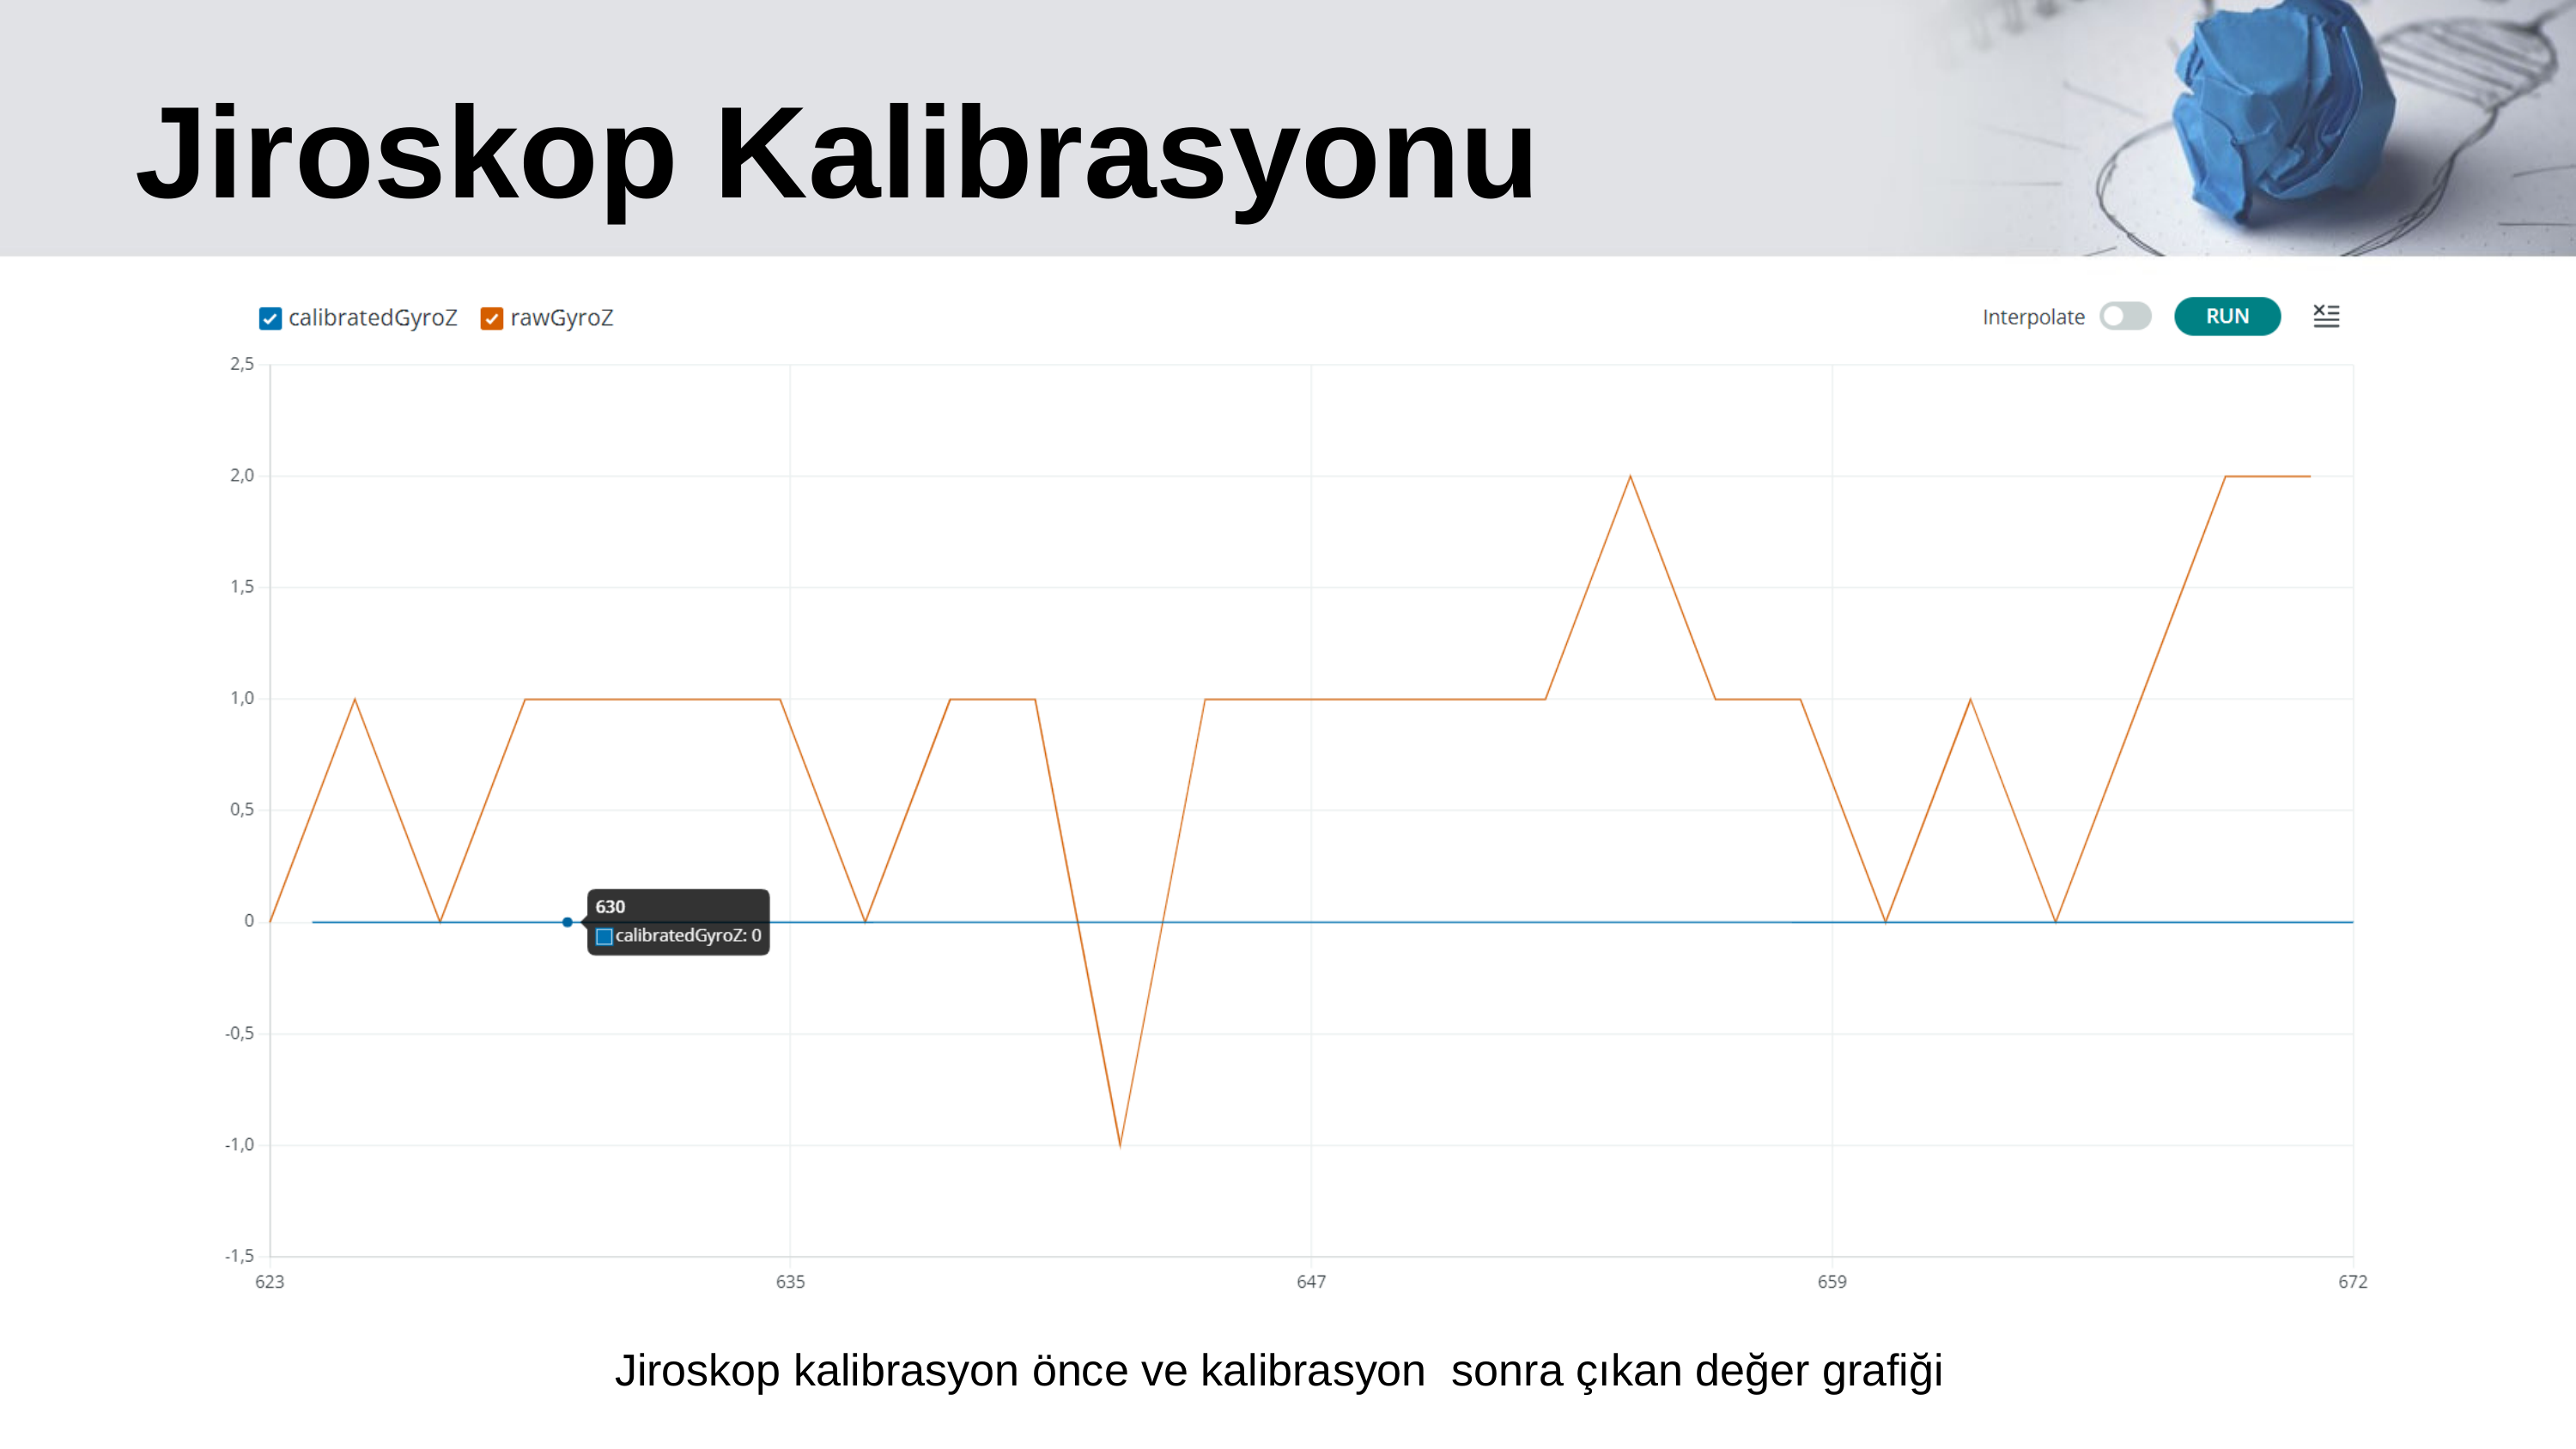

Jiroskop Kalibrasyonu

Jiroskop kalibrasyon önce ve kalibrasyon  sonra çıkan değer grafiği